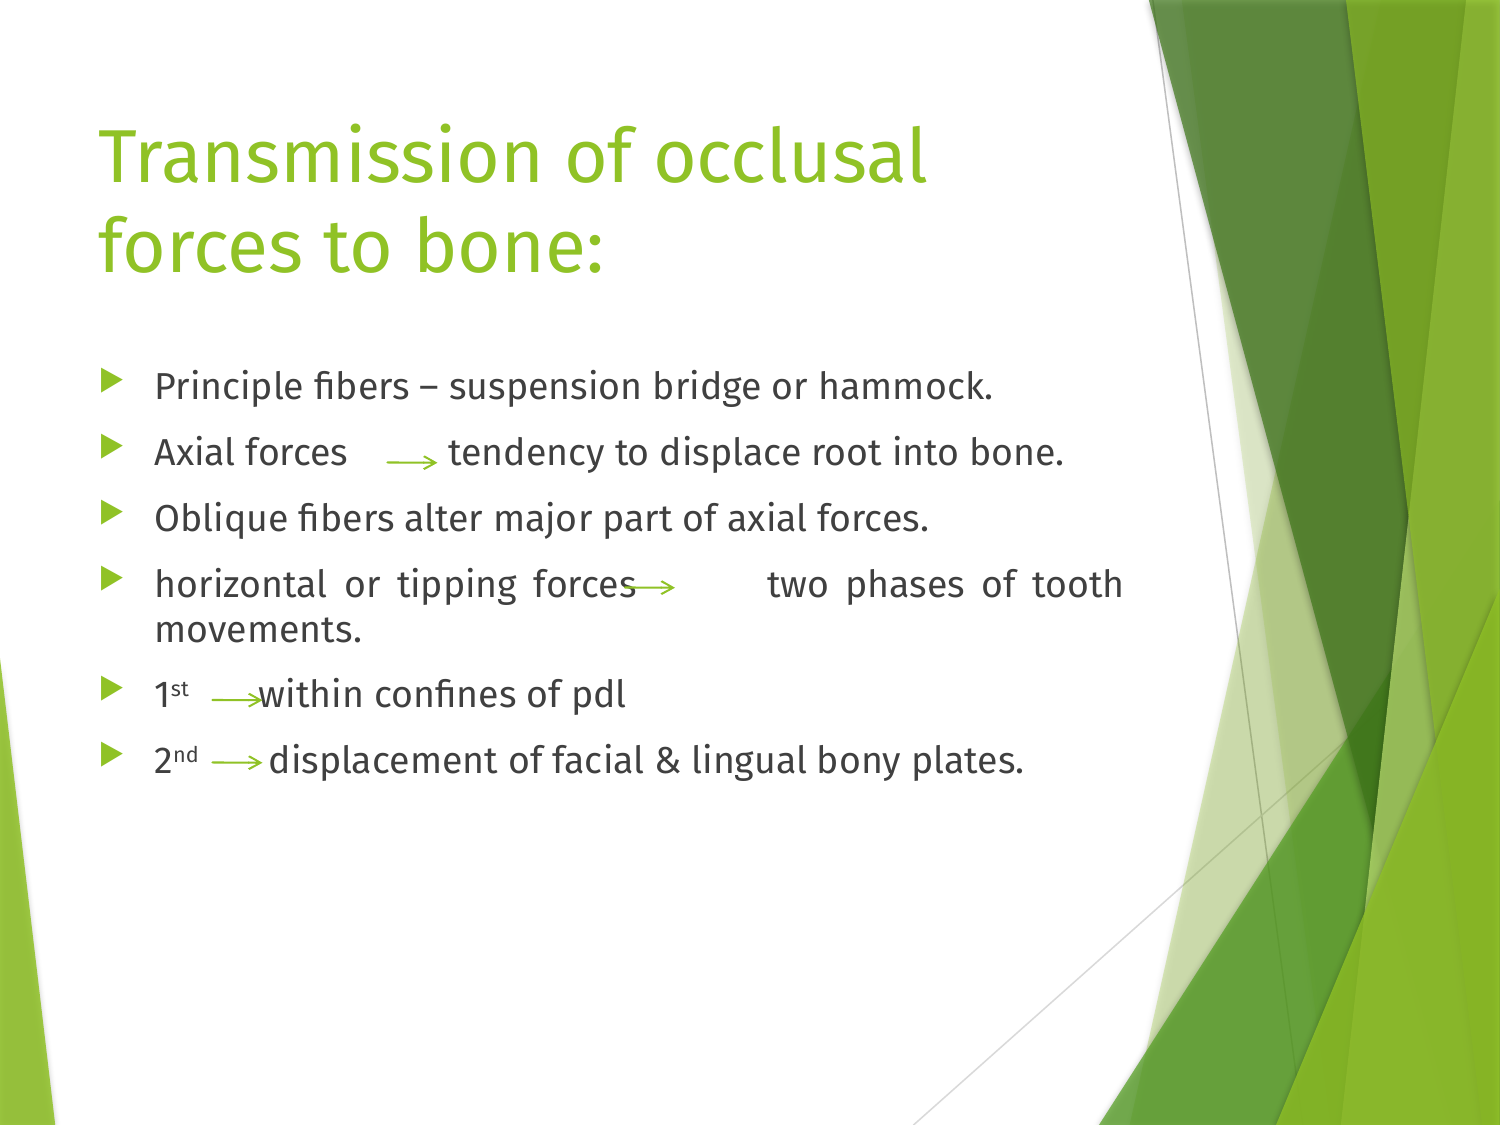

# Transmission of occlusal forces to bone:
Principle fibers – suspension bridge or hammock.
Axial forces          tendency to displace root into bone.
Oblique fibers alter major part of axial forces.
horizontal or tipping forces        two phases of tooth movements.
1st       within confines of pdl
2nd       displacement of facial & lingual bony plates.